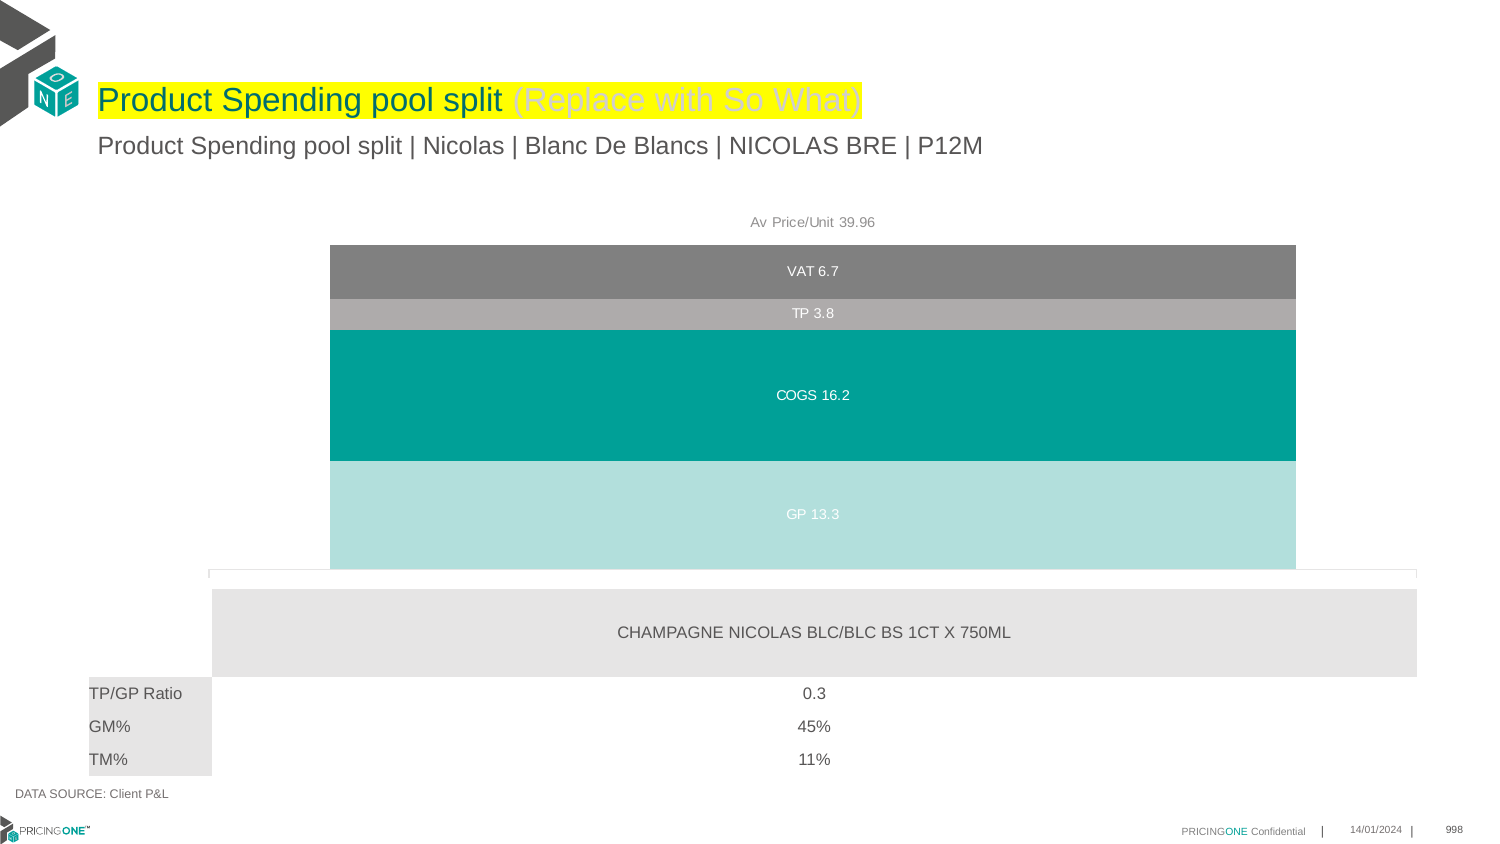

# Product Spending pool split (Replace with So What)
Product Spending pool split | Nicolas | Blanc De Blancs | NICOLAS BRE | P12M

### Chart

| Category | GP | COGS | TP | VAT |
|---|---|---|---|---|
| Av Price/Unit 39.96 | 13.29645 | 16.205999999999996 | 3.796161111111118 | 6.659722222222222 |
|  | CHAMPAGNE NICOLAS BLC/BLC BS 1CT X 750ML |
| --- | --- |
| TP/GP Ratio | 0.3 |
| GM% | 45% |
| TM% | 11% |
DATA SOURCE: Client P&L

14/01/2024
998